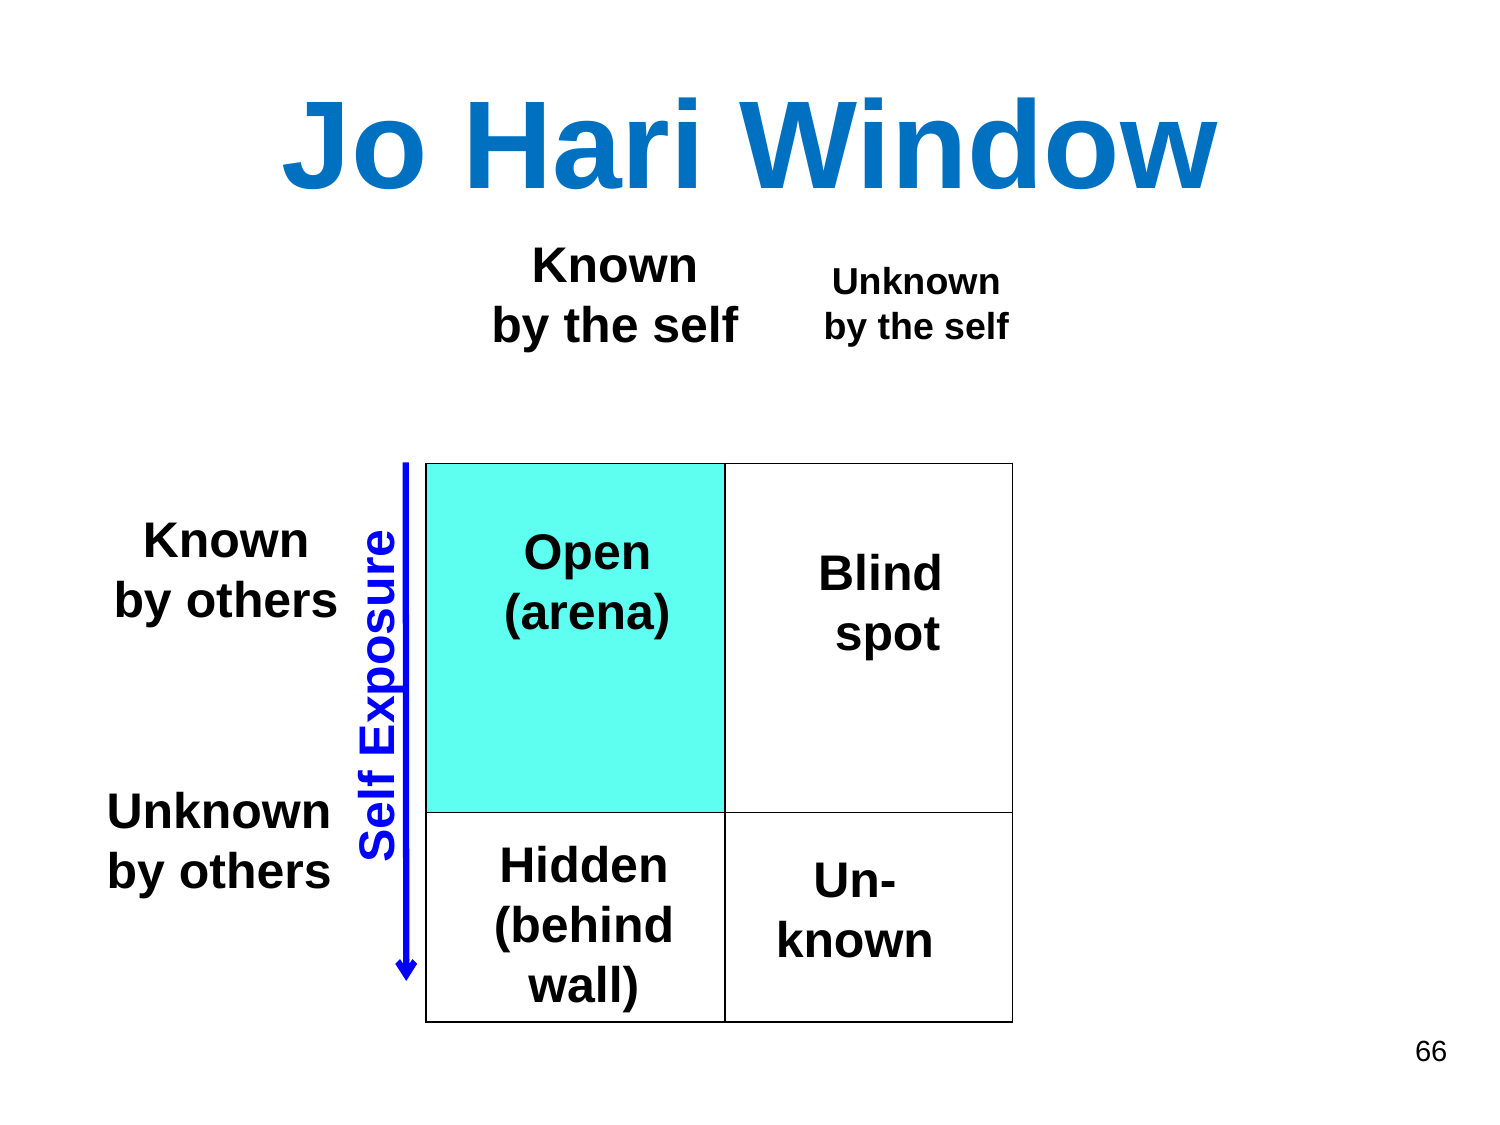

# Jo Hari Window
Known
by the self
Unknown
by the self
|  |  |
| --- | --- |
|  |  |
Known
by others
Open
(arena)
Blind
spot
Self Exposure
Unknown
by others
Hidden
(behind wall)
Un-known
66